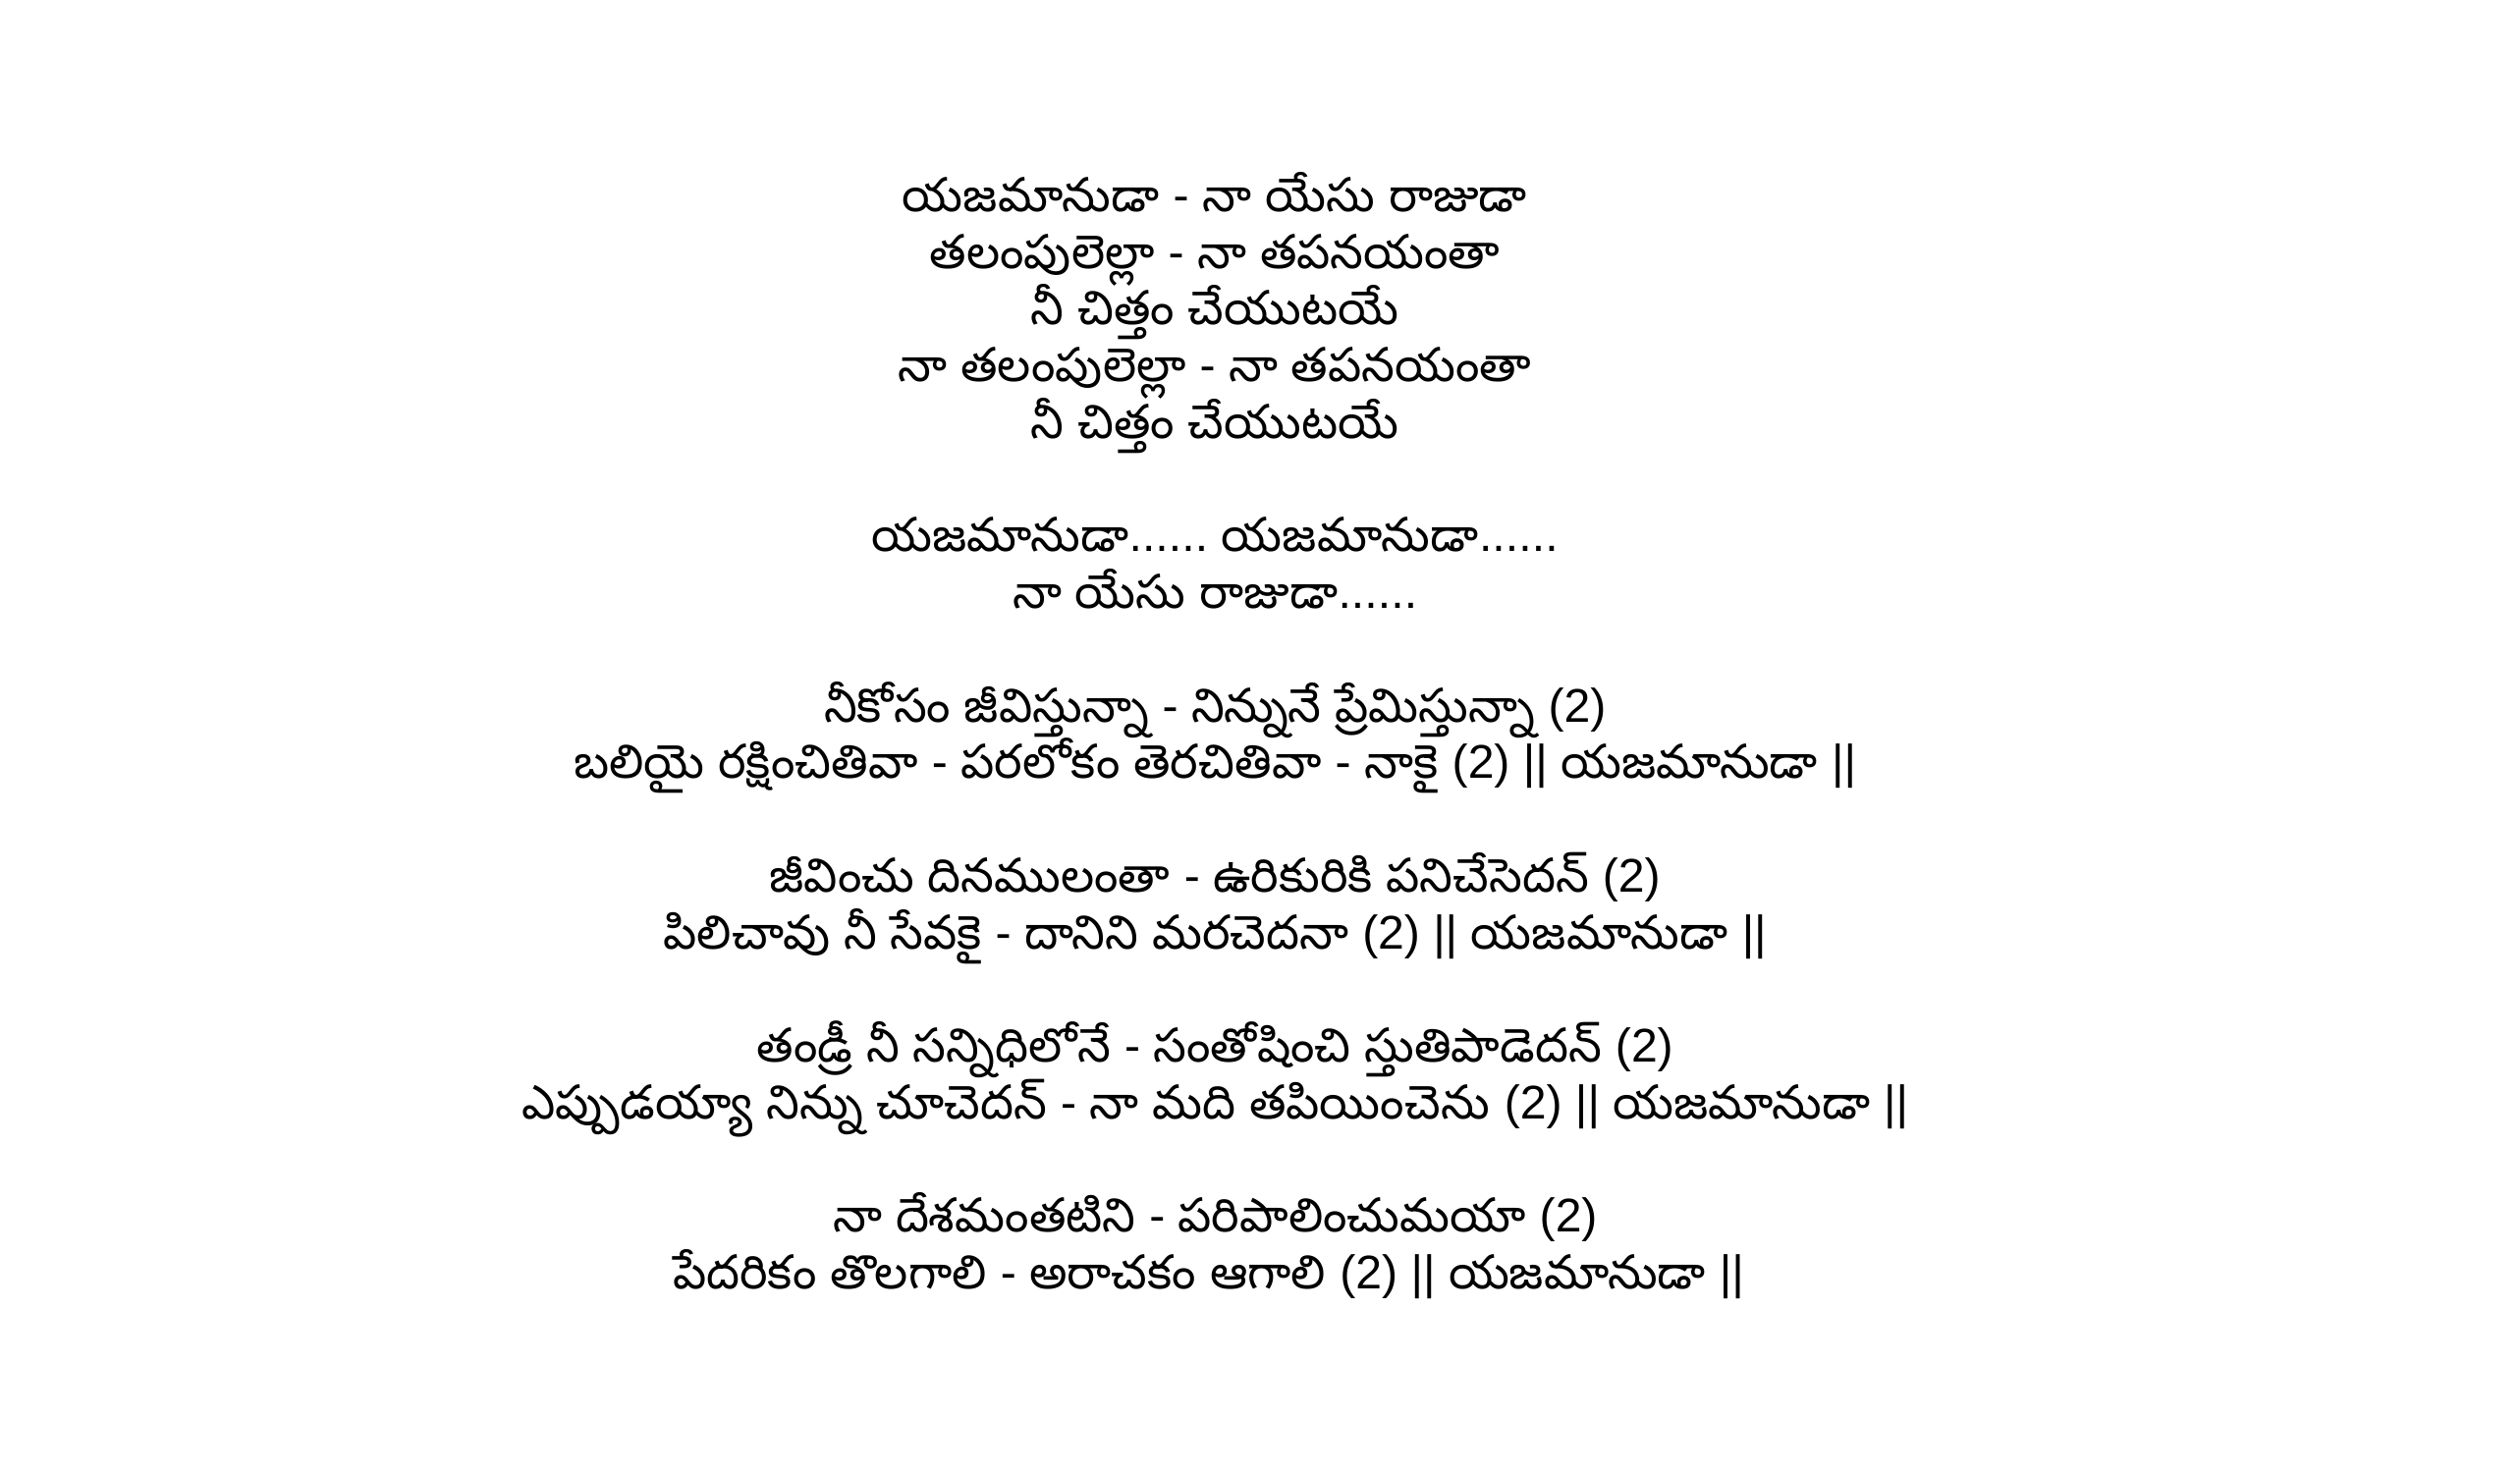

యజమానుడా - నా యేసు రాజుడా
తలంపులెల్లా - నా తపనయంతా
నీ చిత్తం చేయుటయే
నా తలంపులెల్లా - నా తపనయంతా
నీ చిత్తం చేయుటయే

యజమానుడా...... యజమానుడా......
నా యేసు రాజుడా......

నీకోసం జీవిస్తున్నా - నిన్నునే ప్రేమిస్తున్నా (2)
బలియై రక్షించితివా - పరలోకం తెరచితివా - నాకై (2) || యజమానుడా ||

జీవించు దినములంతా - ఉరికురికి పనిచేసెదన్ (2)
పిలిచావు నీ సేవకై - దానిని మరచెదనా (2) || యజమానుడా ||

తండ్రీ నీ సన్నిధిలోనే - సంతోషించి స్తుతిపాడెదన్ (2)
ఎప్పుడయ్యా నిన్ను చూచెదన్ - నా మది తపియించెను (2) || యజమానుడా ||

నా దేశమంతటిని - పరిపాలించుమయా (2)
పేదరికం తొలగాలి - అరాచకం ఆగాలి (2) || యజమానుడా ||